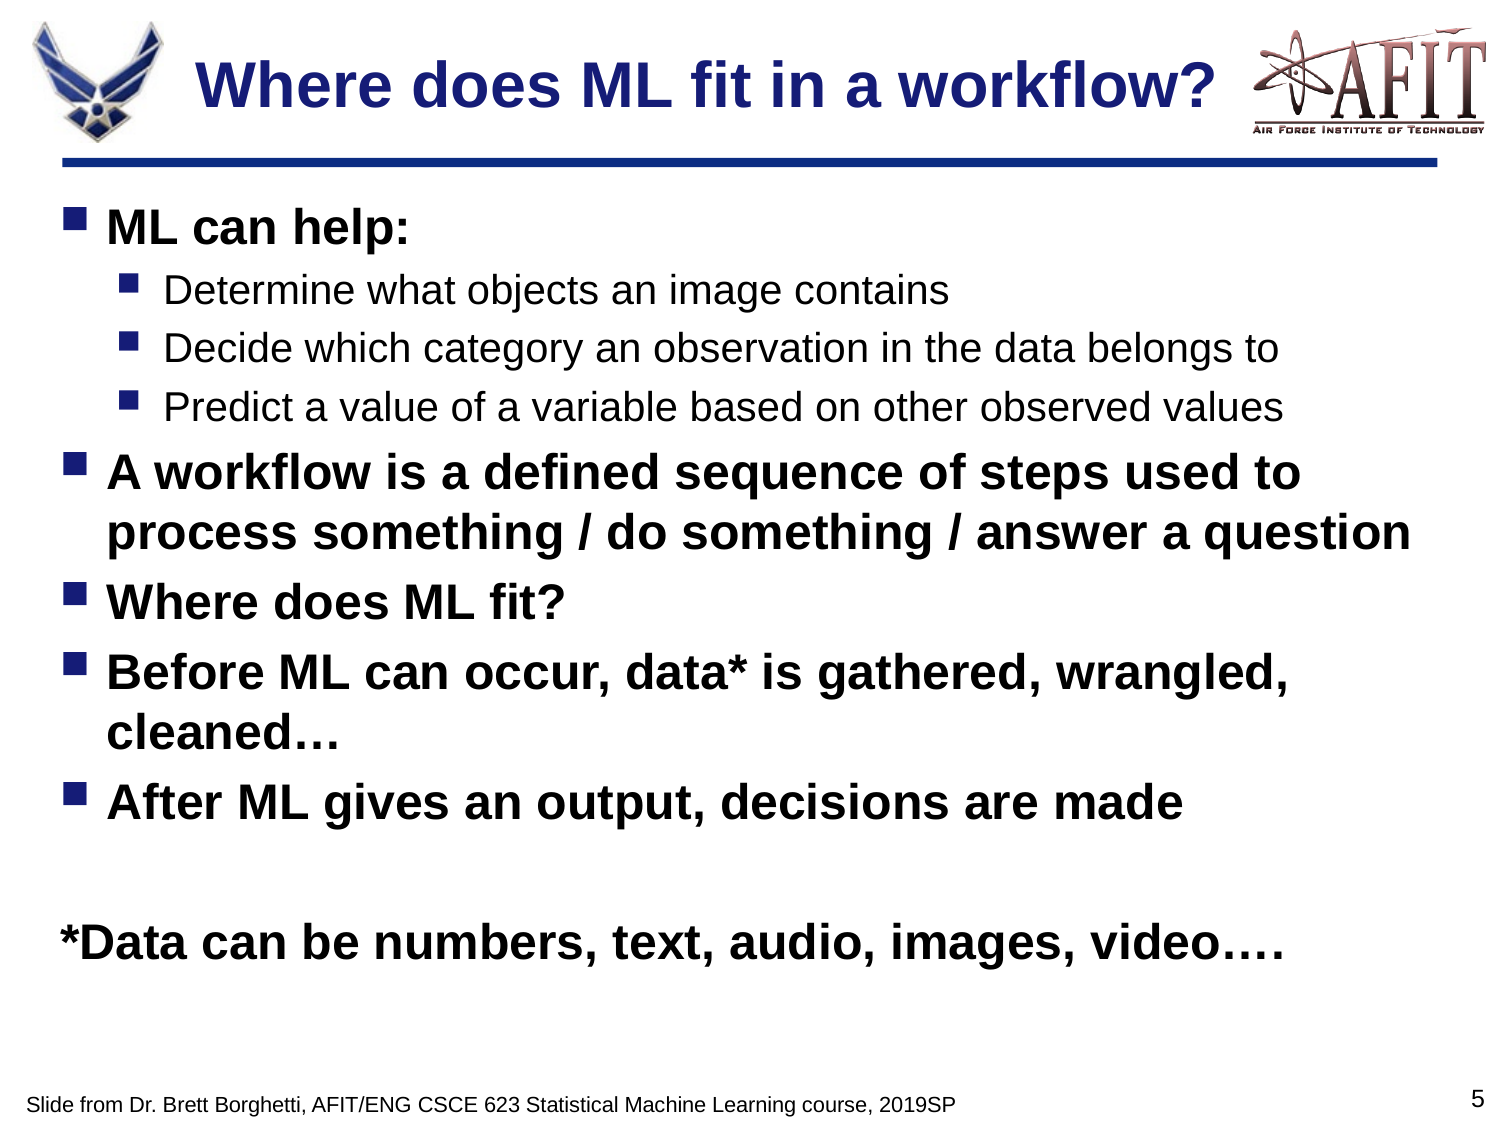

# Where does ML fit in a workflow?
ML can help:
Determine what objects an image contains
Decide which category an observation in the data belongs to
Predict a value of a variable based on other observed values
A workflow is a defined sequence of steps used to process something / do something / answer a question
Where does ML fit?
Before ML can occur, data* is gathered, wrangled, cleaned…
After ML gives an output, decisions are made

*Data can be numbers, text, audio, images, video….
Slide from Dr. Brett Borghetti, AFIT/ENG CSCE 623 Statistical Machine Learning course, 2019SP